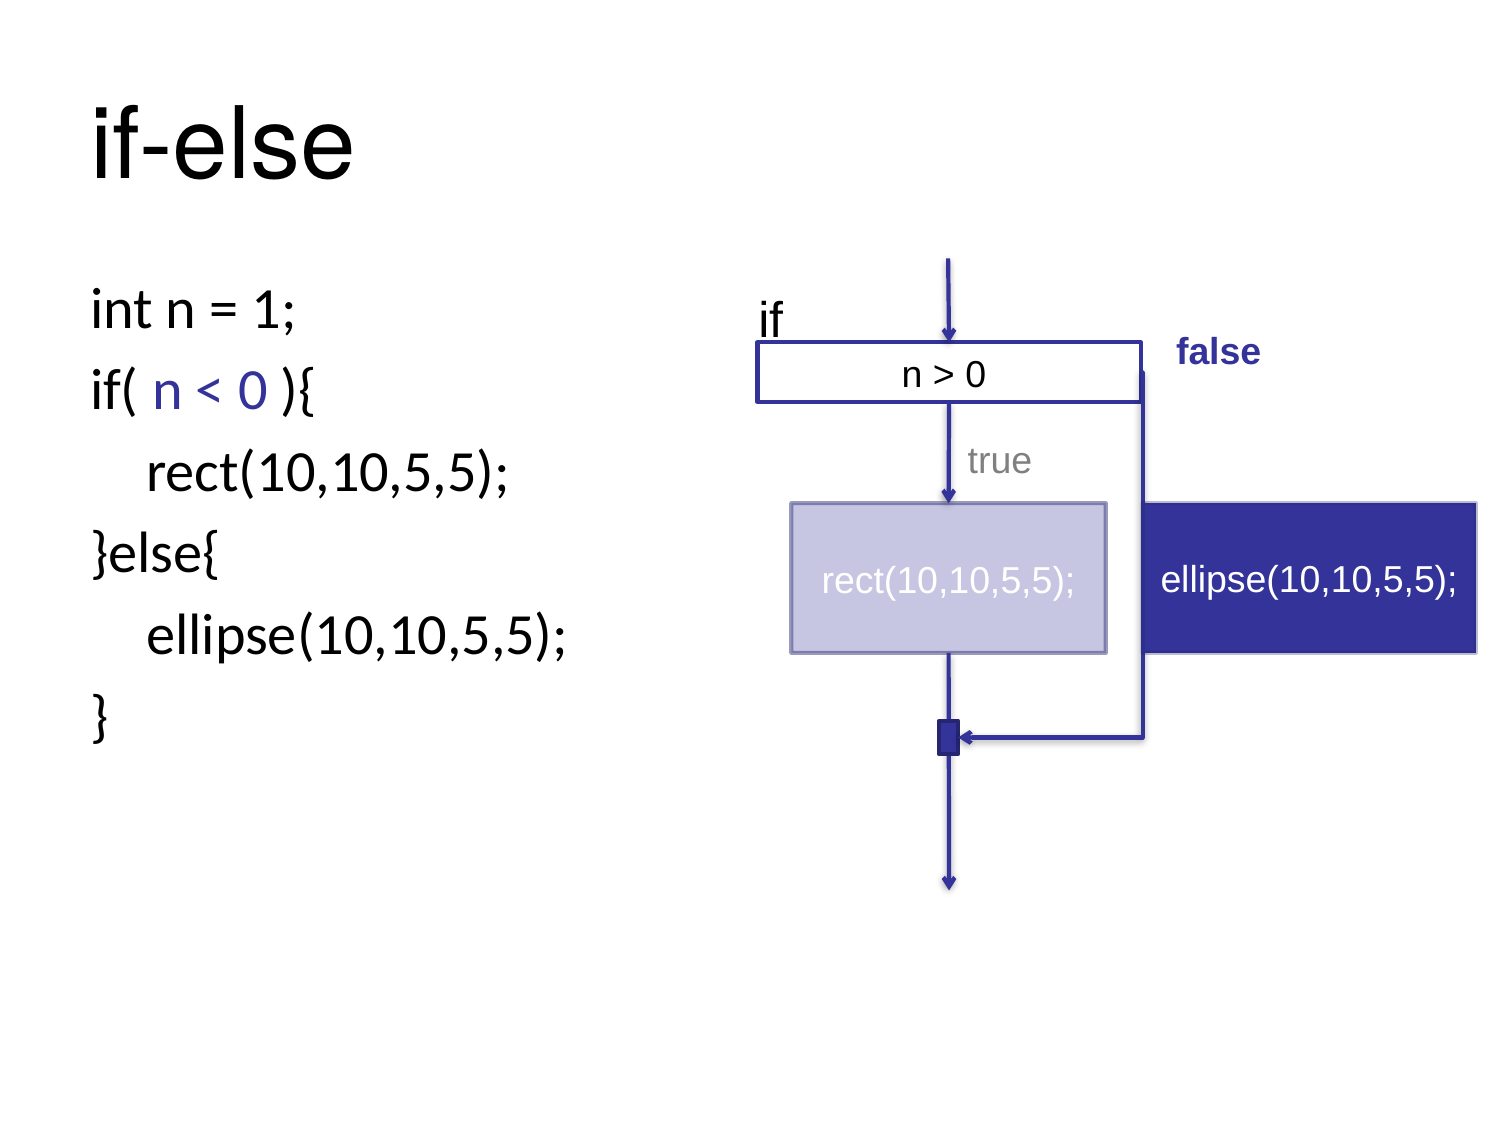

# if-else
int n = 1;
if( n < 0 ){
	rect(10,10,5,5);
}else{
	ellipse(10,10,5,5);
}

if
false

ellipse(10,10,5,5);

n > 0
true

rect(10,10,5,5);